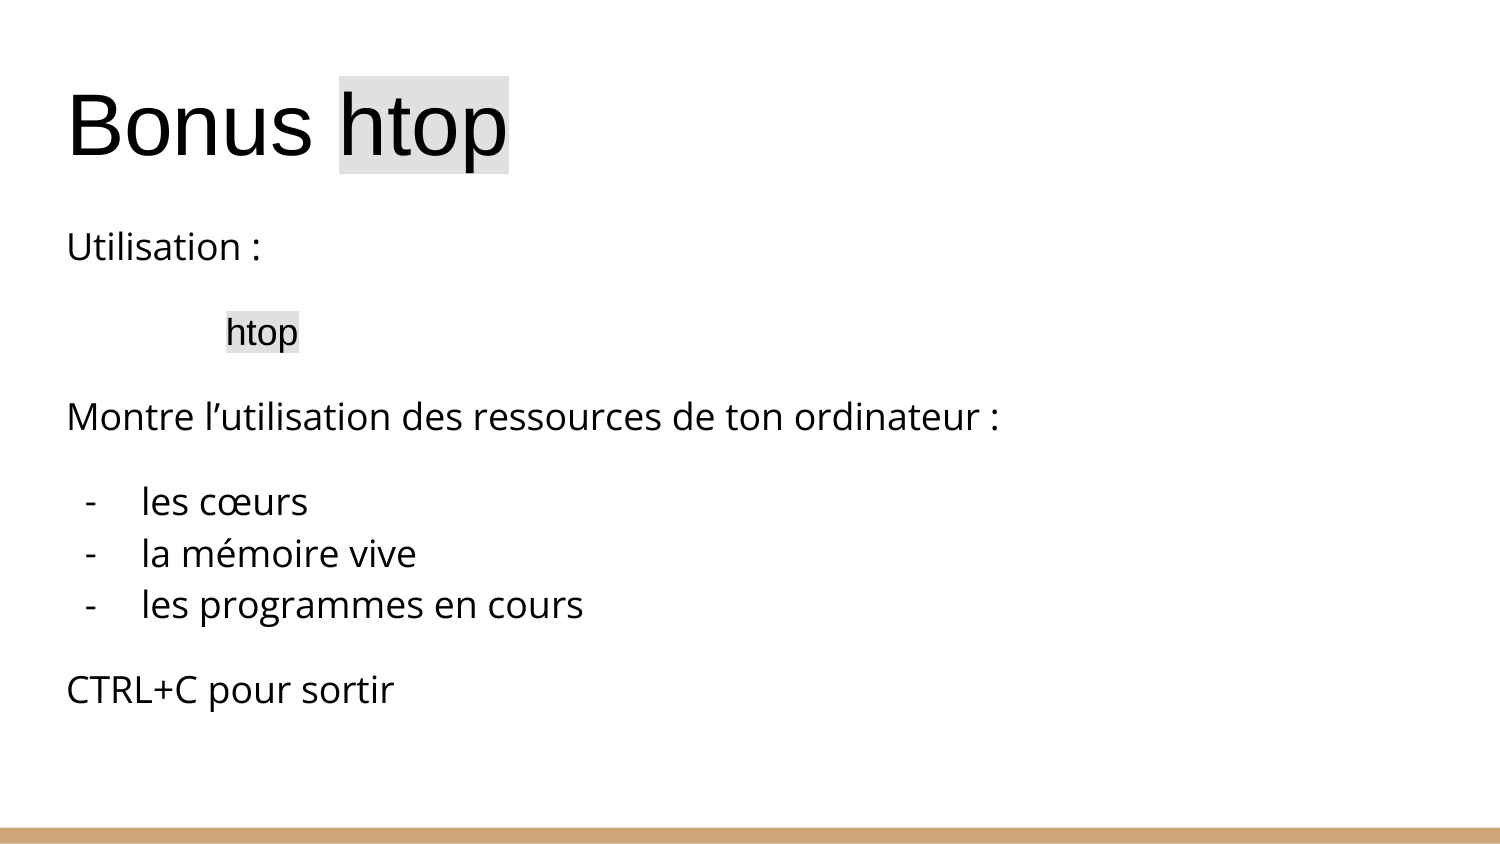

# Bonus htop
Utilisation :
	 htop
Montre l’utilisation des ressources de ton ordinateur :
les cœurs
la mémoire vive
les programmes en cours
CTRL+C pour sortir